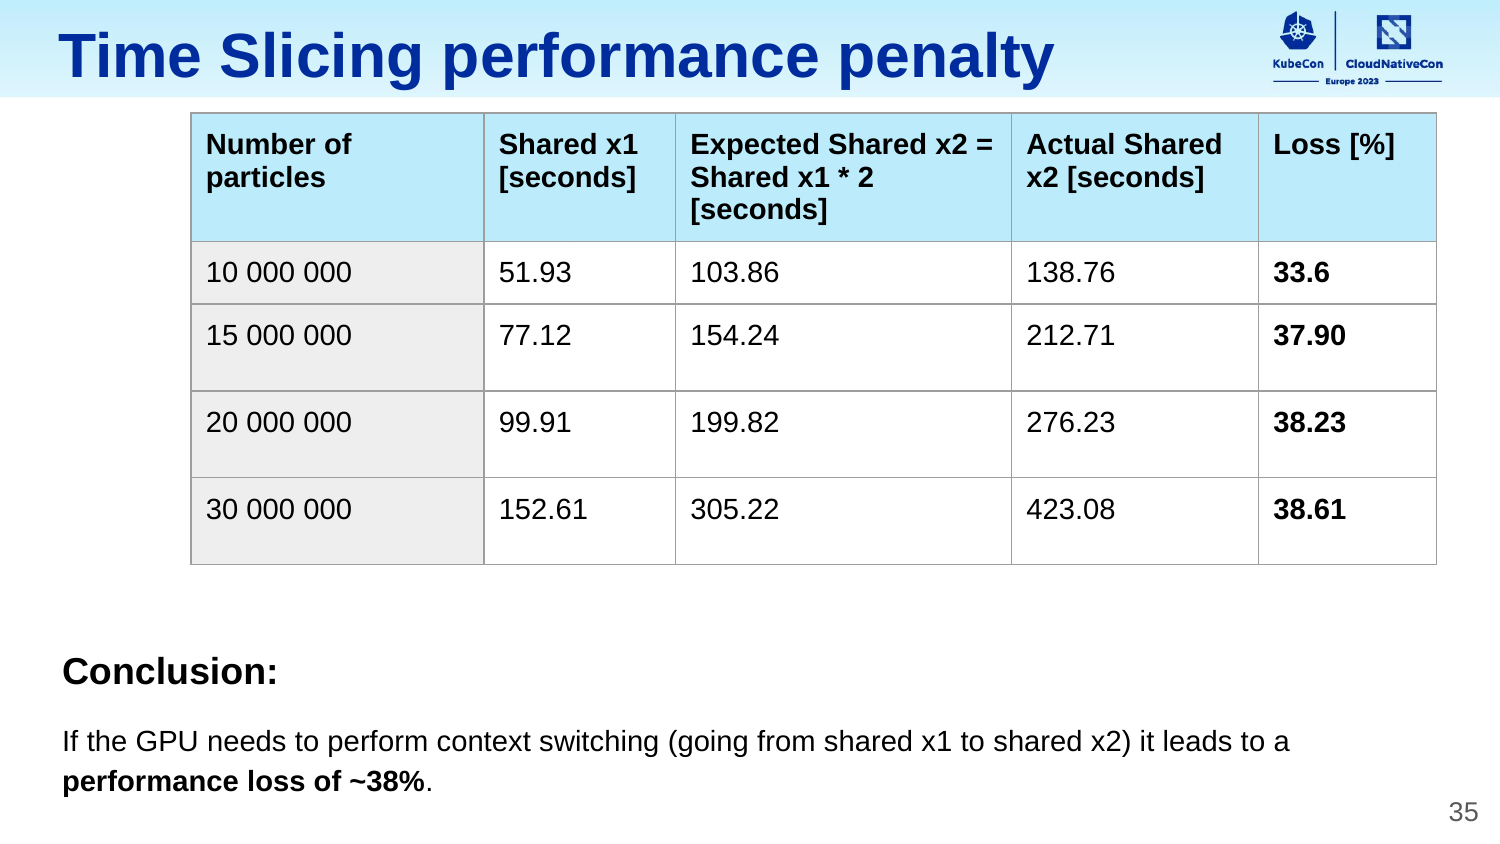

Time Slicing performance penalty
| Number of particles | Shared x1 [seconds] | Expected Shared x2 = Shared x1 \* 2 [seconds] | Actual Shared x2 [seconds] | Loss [%] |
| --- | --- | --- | --- | --- |
| 10 000 000 | 51.93 | 103.86 | 138.76 | 33.6 |
| 15 000 000 | 77.12 | 154.24 | 212.71 | 37.90 |
| 20 000 000 | 99.91 | 199.82 | 276.23 | 38.23 |
| 30 000 000 | 152.61 | 305.22 | 423.08 | 38.61 |
Conclusion:
If the GPU needs to perform context switching (going from shared x1 to shared x2) it leads to a performance loss of ~38%.

35